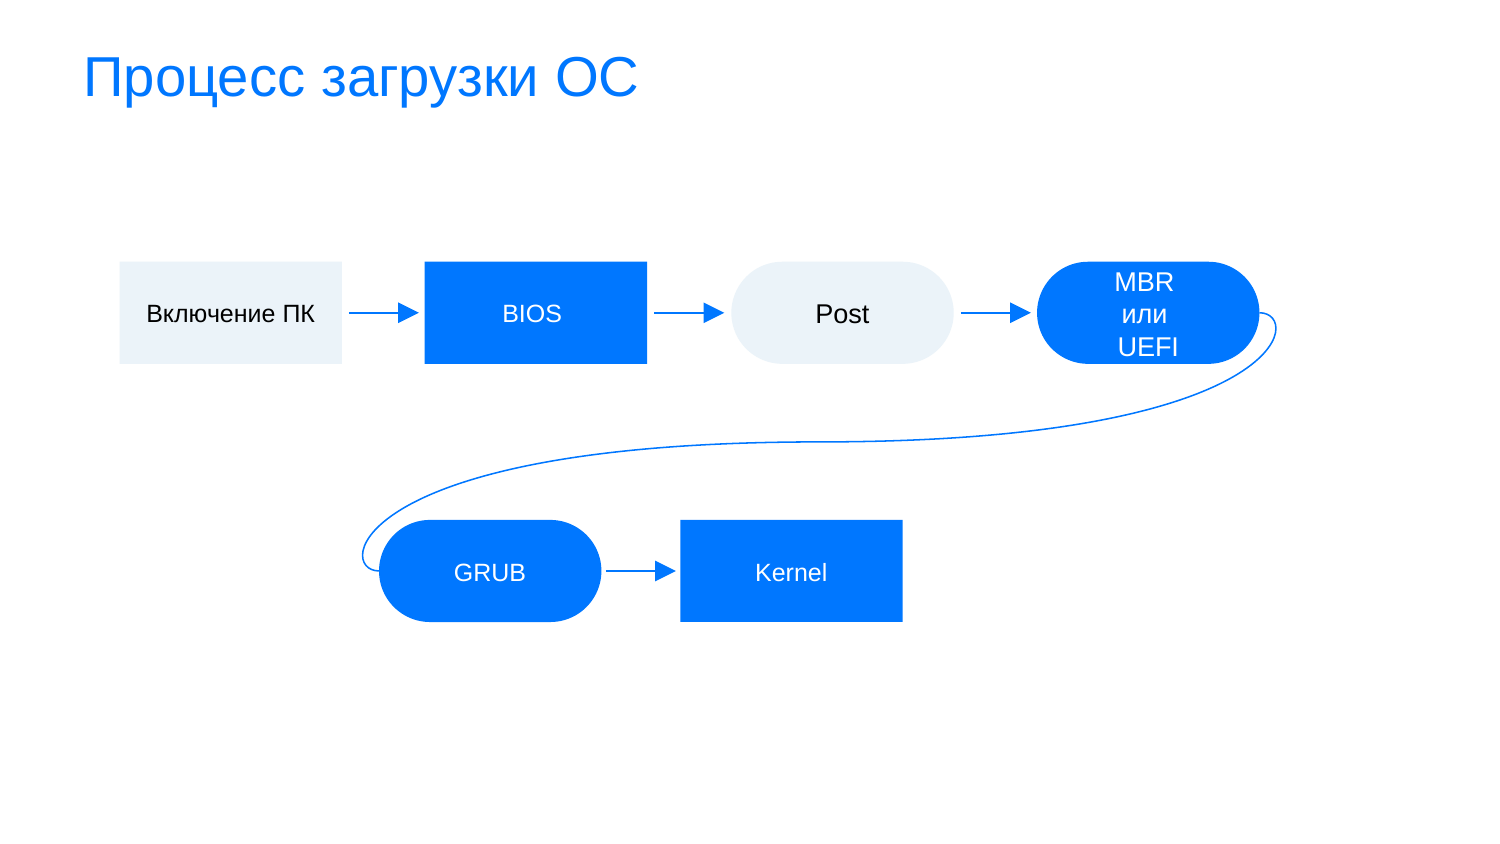

# Процесс загрузки ОС

Включение ПК
Post
MBR
или
UEFI
BIOS
GRUB
Kernel